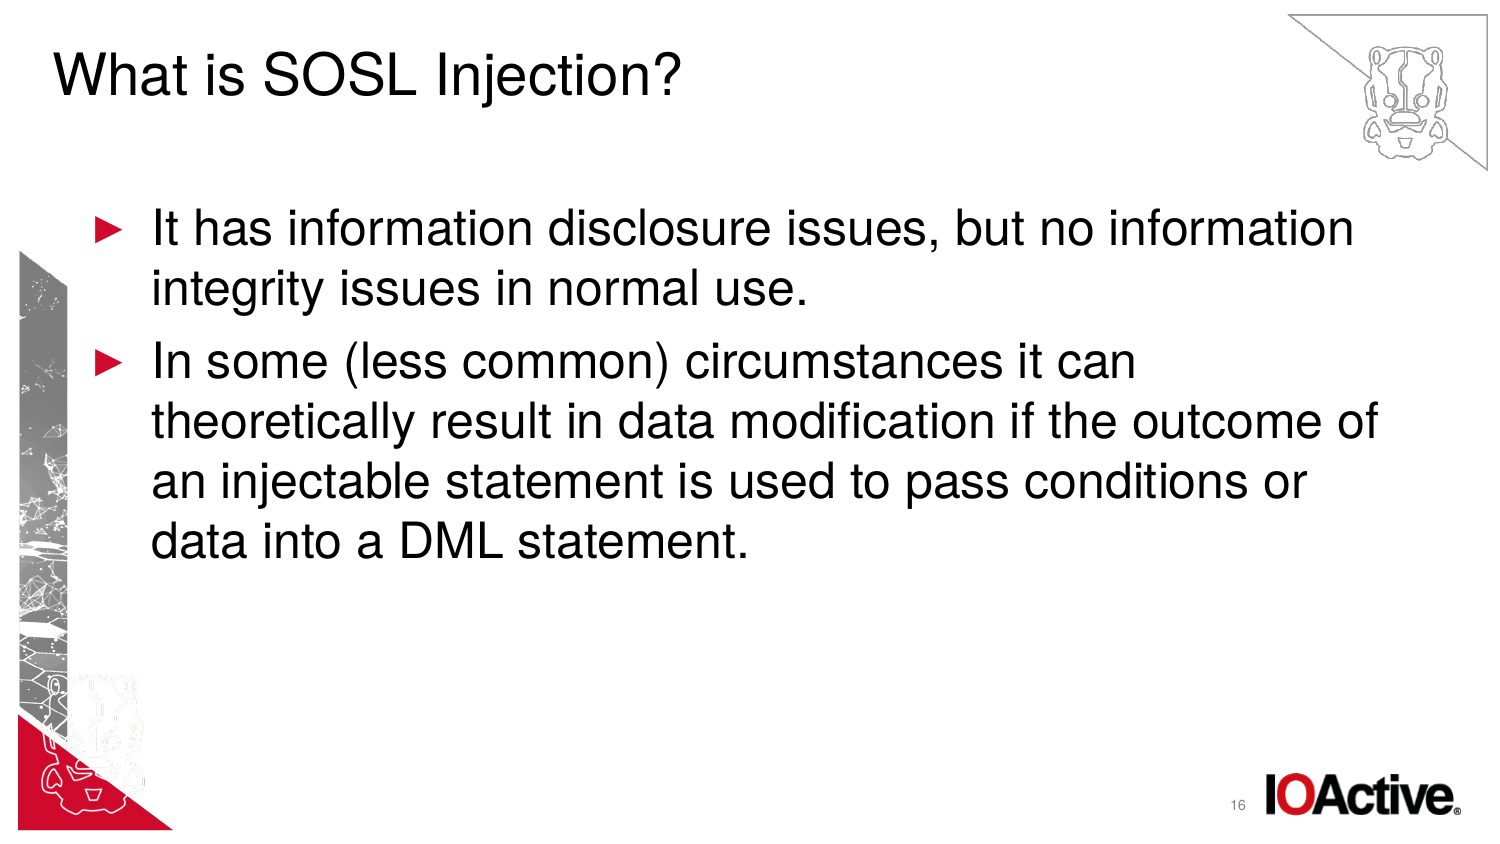

# What is SOSL Injection?
It has information disclosure issues, but no information integrity issues in normal use.
In some (less common) circumstances it can theoretically result in data modification if the outcome of an injectable statement is used to pass conditions or data into a DML statement.